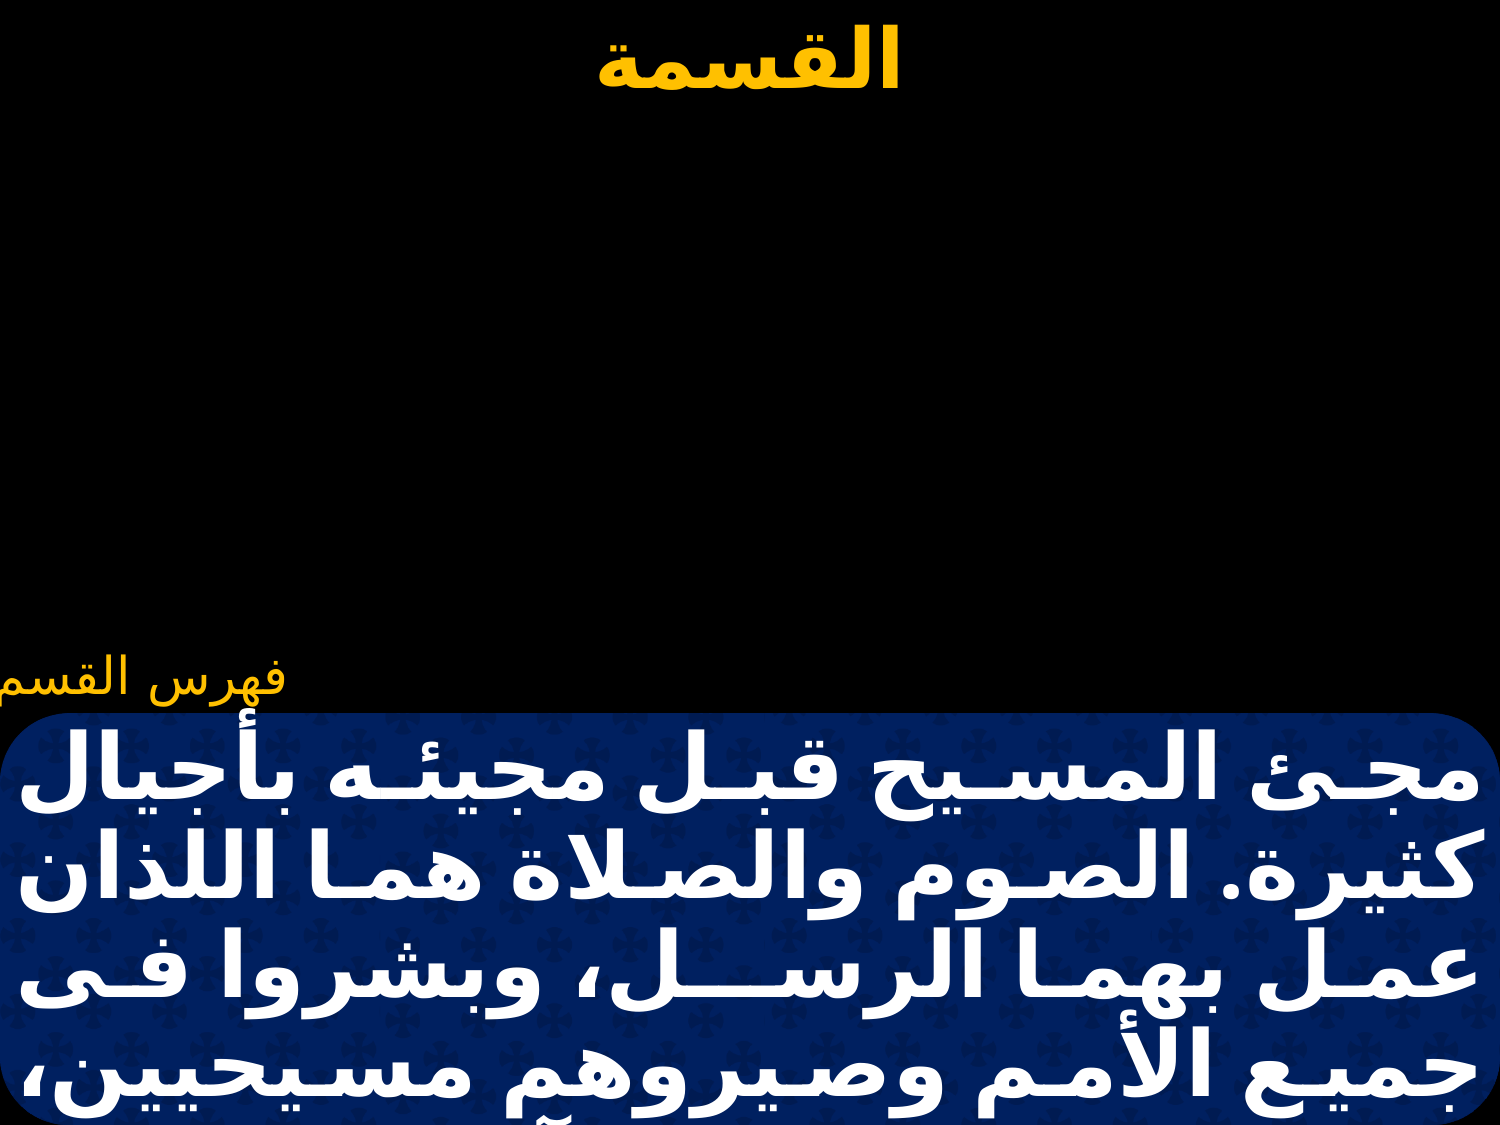

#
مجئ المسيح قبل مجيئه بأجيال كثيرة. الصوم والصلاة هما اللذان عمل بهما الرســل، وبشروا فى جميع الأمم وصيروهم مسيحيين، وعمدوهم بإسم الآب والإبن والروح القدس.